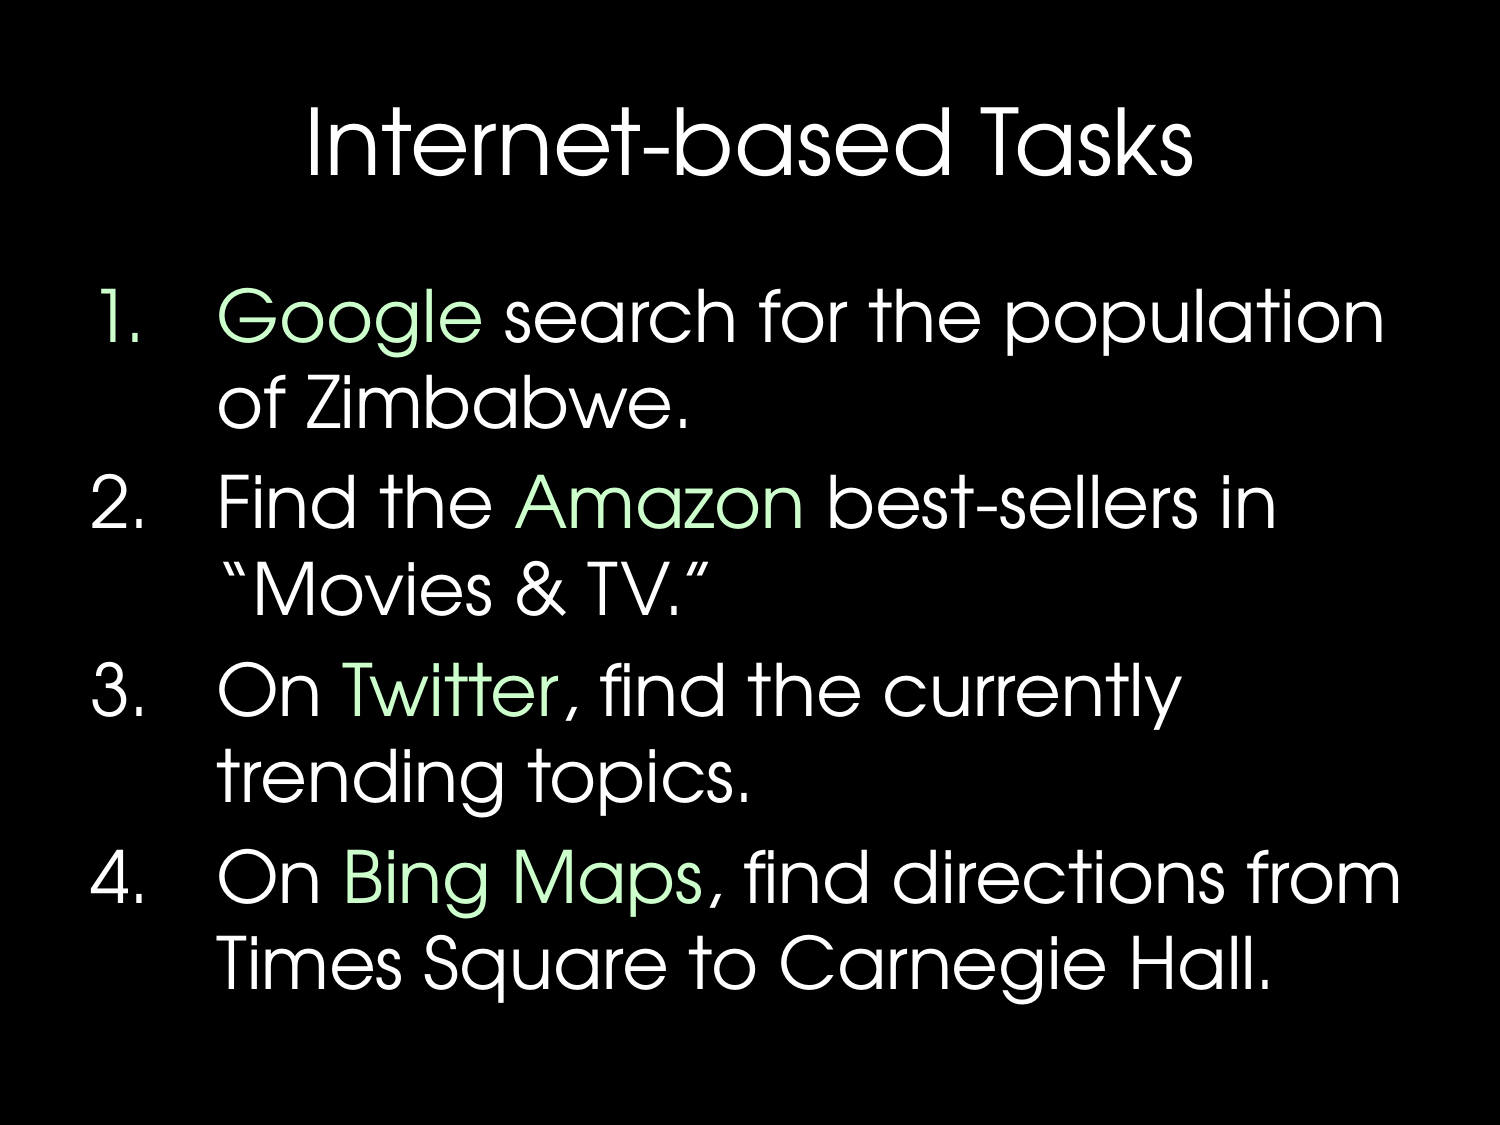

# Internet-based Tasks
Google search for the population of Zimbabwe.
Find the Amazon best-sellers in “Movies & TV.”
On Twitter, find the currently trending topics.
On Bing Maps, find directions from Times Square to Carnegie Hall.